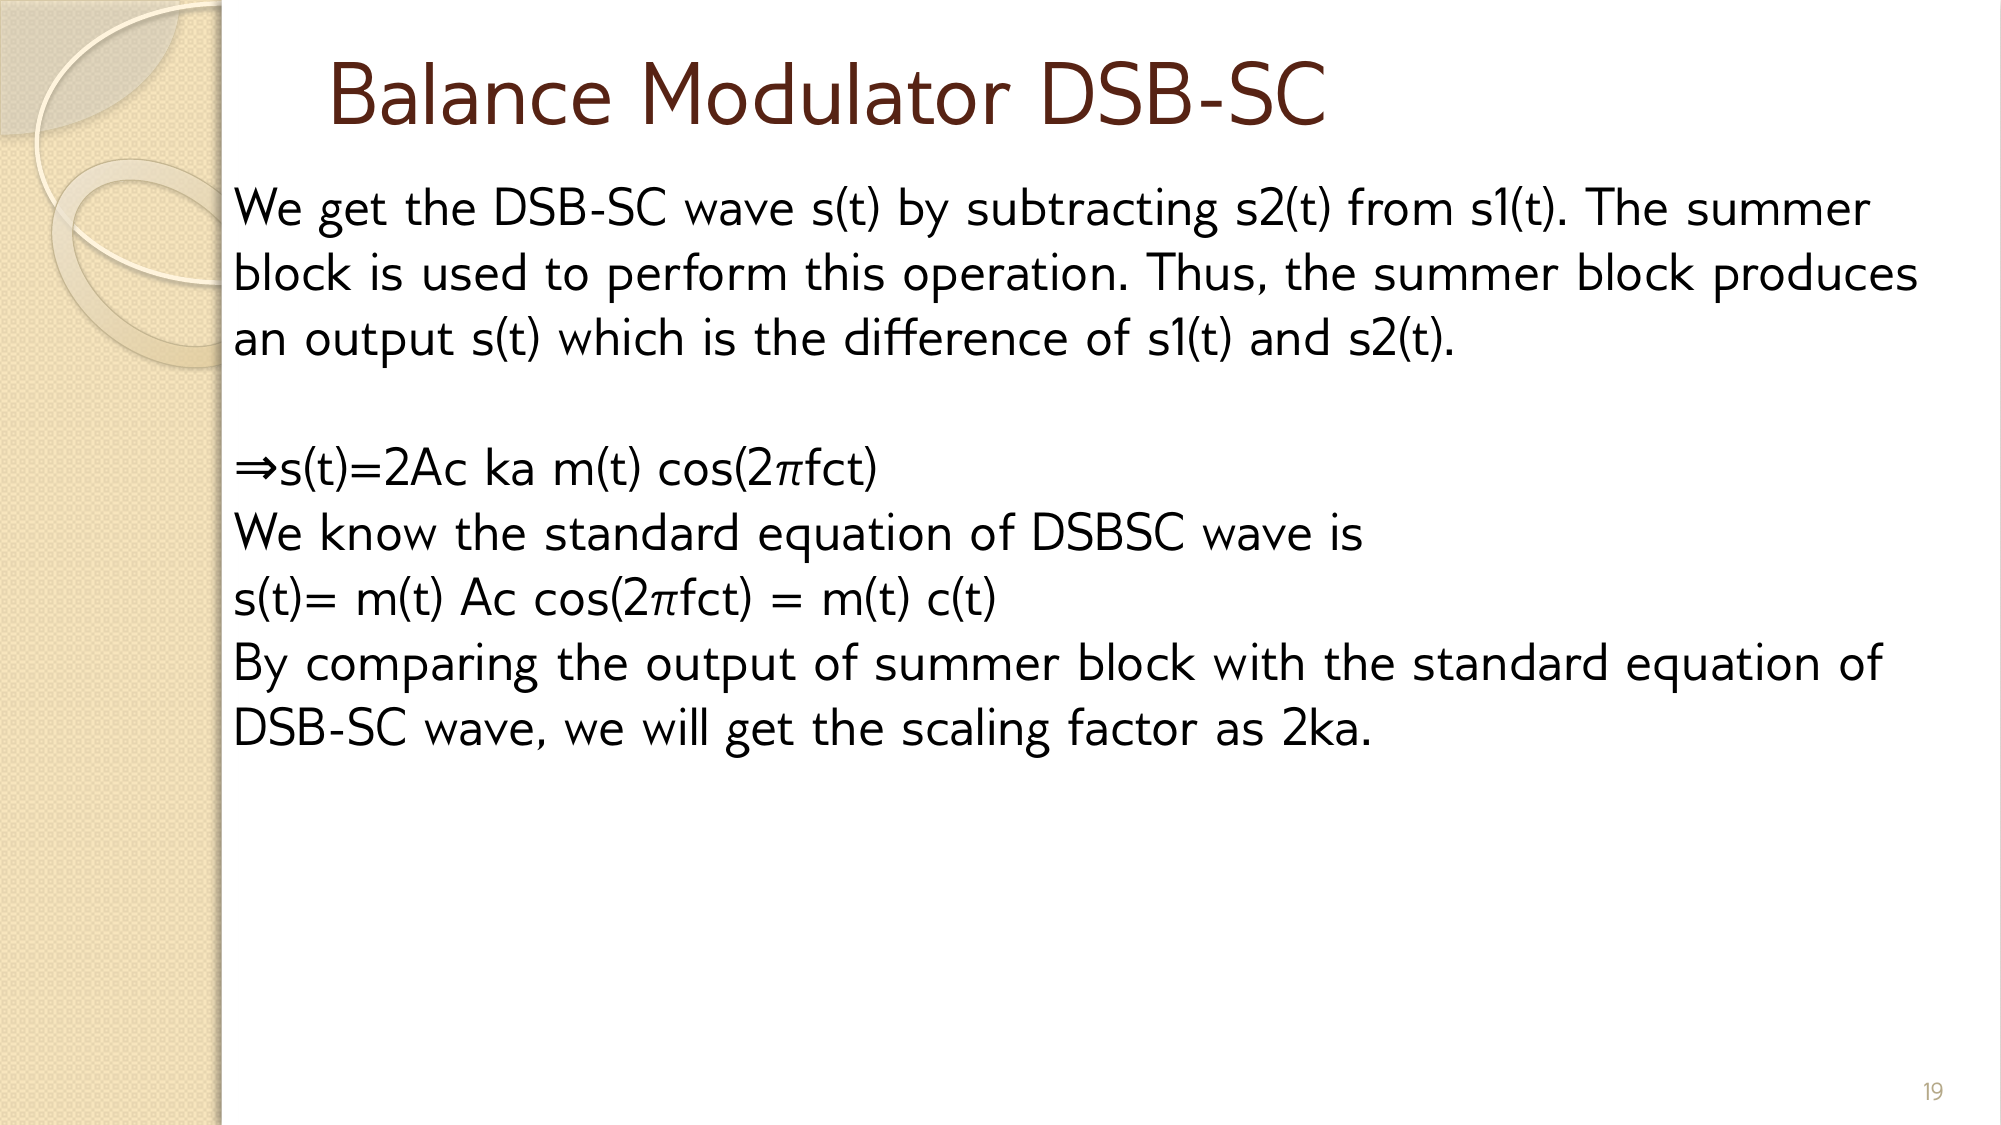

# Balance Modulator DSB-SC
We get the DSB-SC wave s(t) by subtracting s2(t) from s1(t). The summer block is used to perform this operation. Thus, the summer block produces an output s(t) which is the difference of s1(t) and s2(t).

⇒s(t)=2Ac ka m(t) cos(2πfct)
We know the standard equation of DSBSC wave is
s(t)= m(t) Ac cos(2πfct) = m(t) c(t)
By comparing the output of summer block with the standard equation of DSB-SC wave, we will get the scaling factor as 2ka.

19